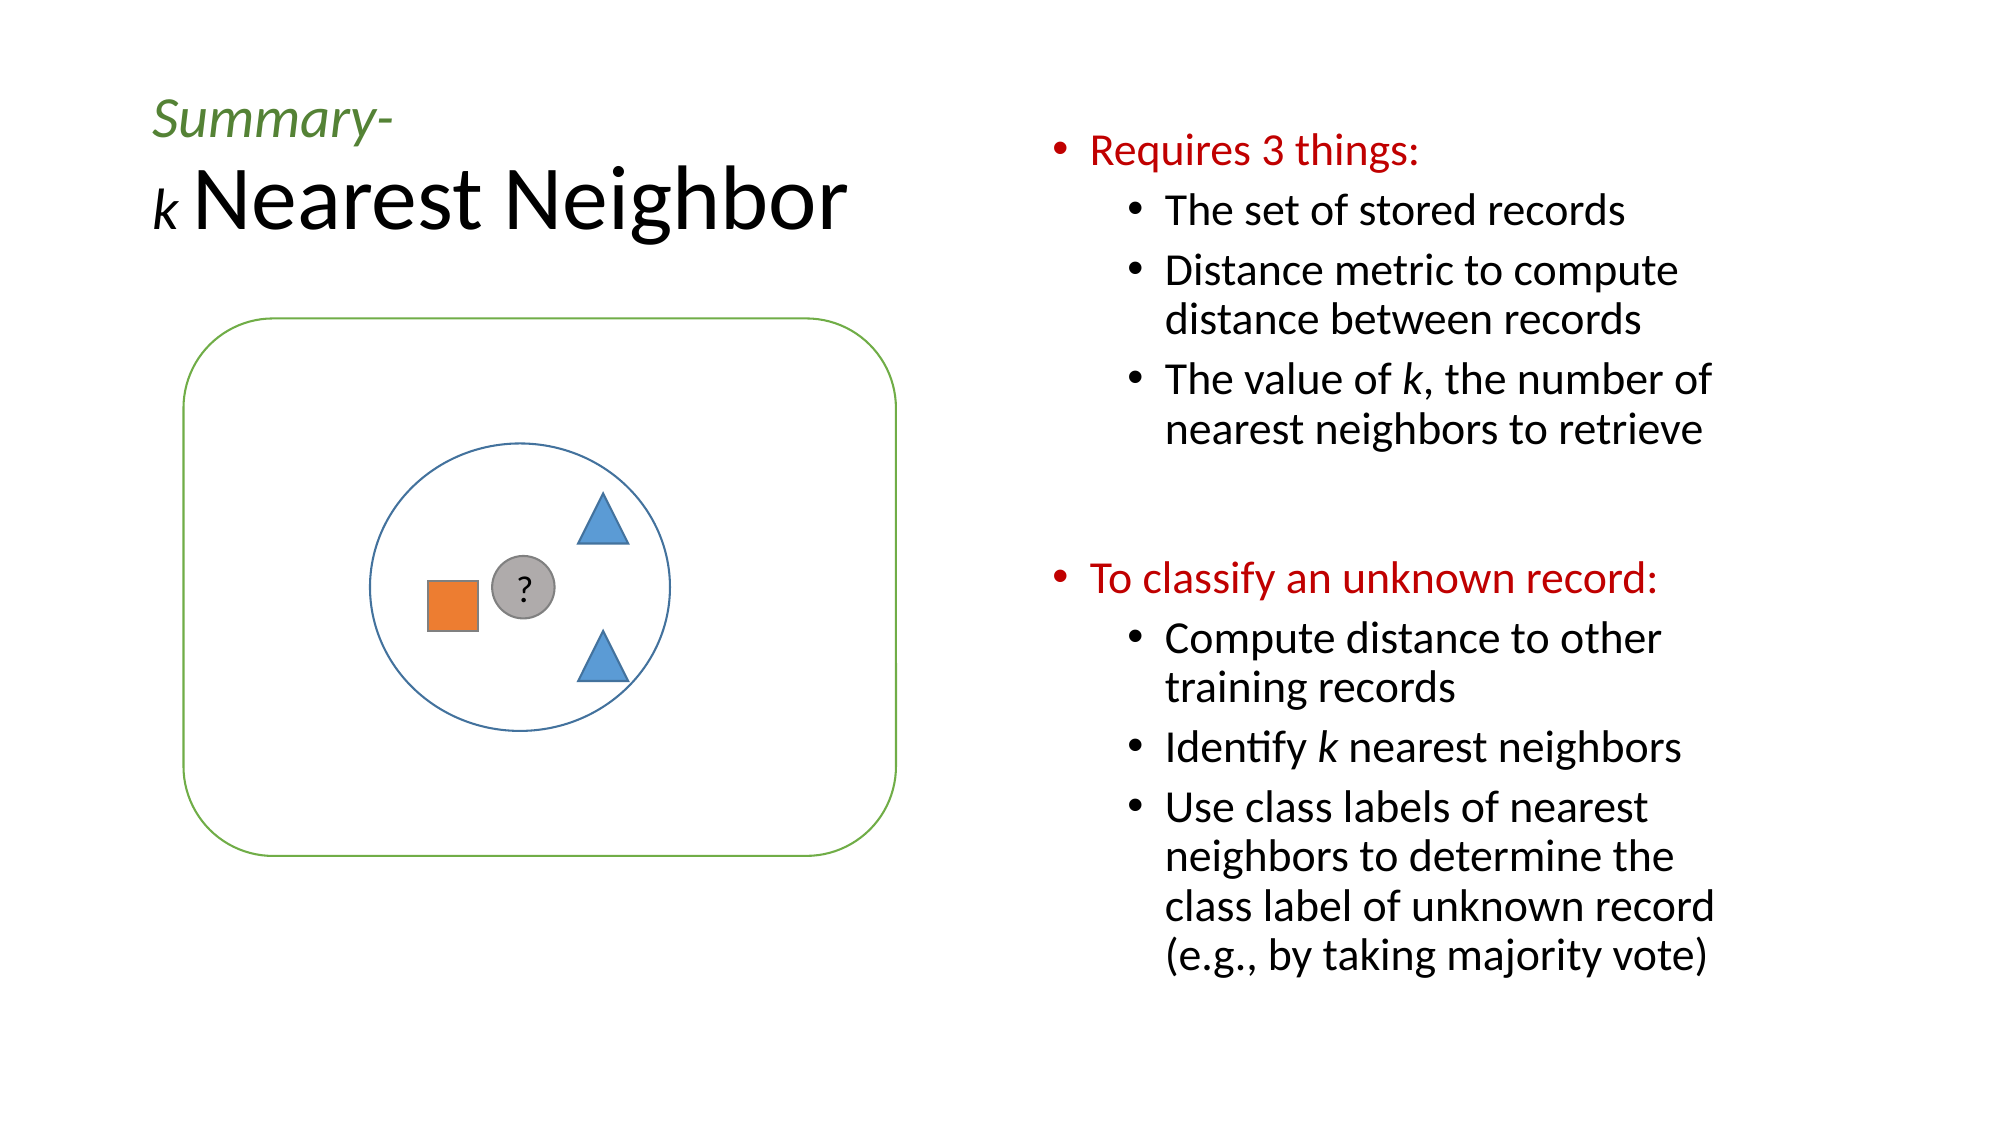

# Summary- k Nearest Neighbor
Requires 3 things:
The set of stored records
Distance metric to compute distance between records
The value of k, the number of nearest neighbors to retrieve

To classify an unknown record:
Compute distance to other training records
Identify k nearest neighbors
Use class labels of nearest neighbors to determine the class label of unknown record (e.g., by taking majority vote)

?